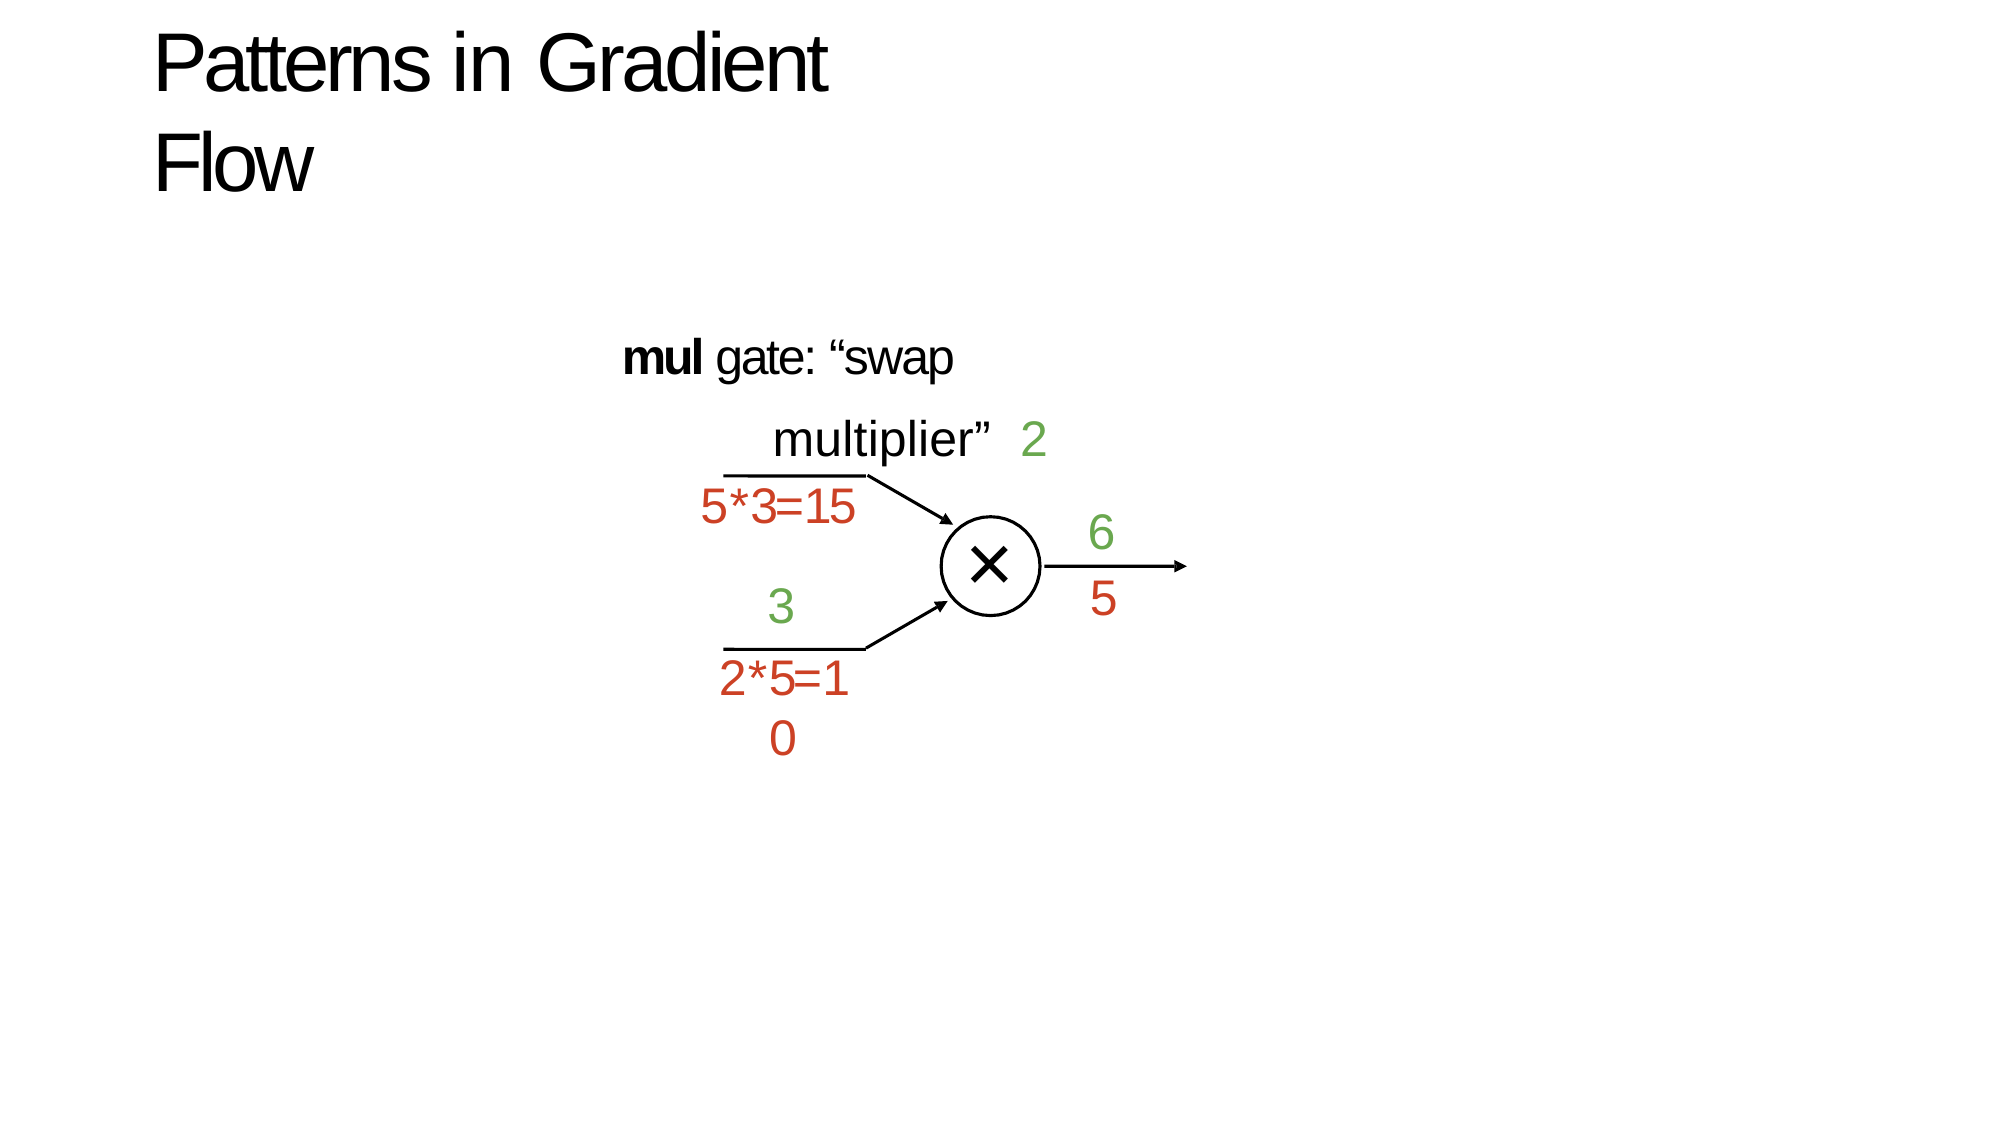

# Patterns in Gradient Flow
mul gate: “swap multiplier”  2
5*3=15
3
2*5=10

6
5
×